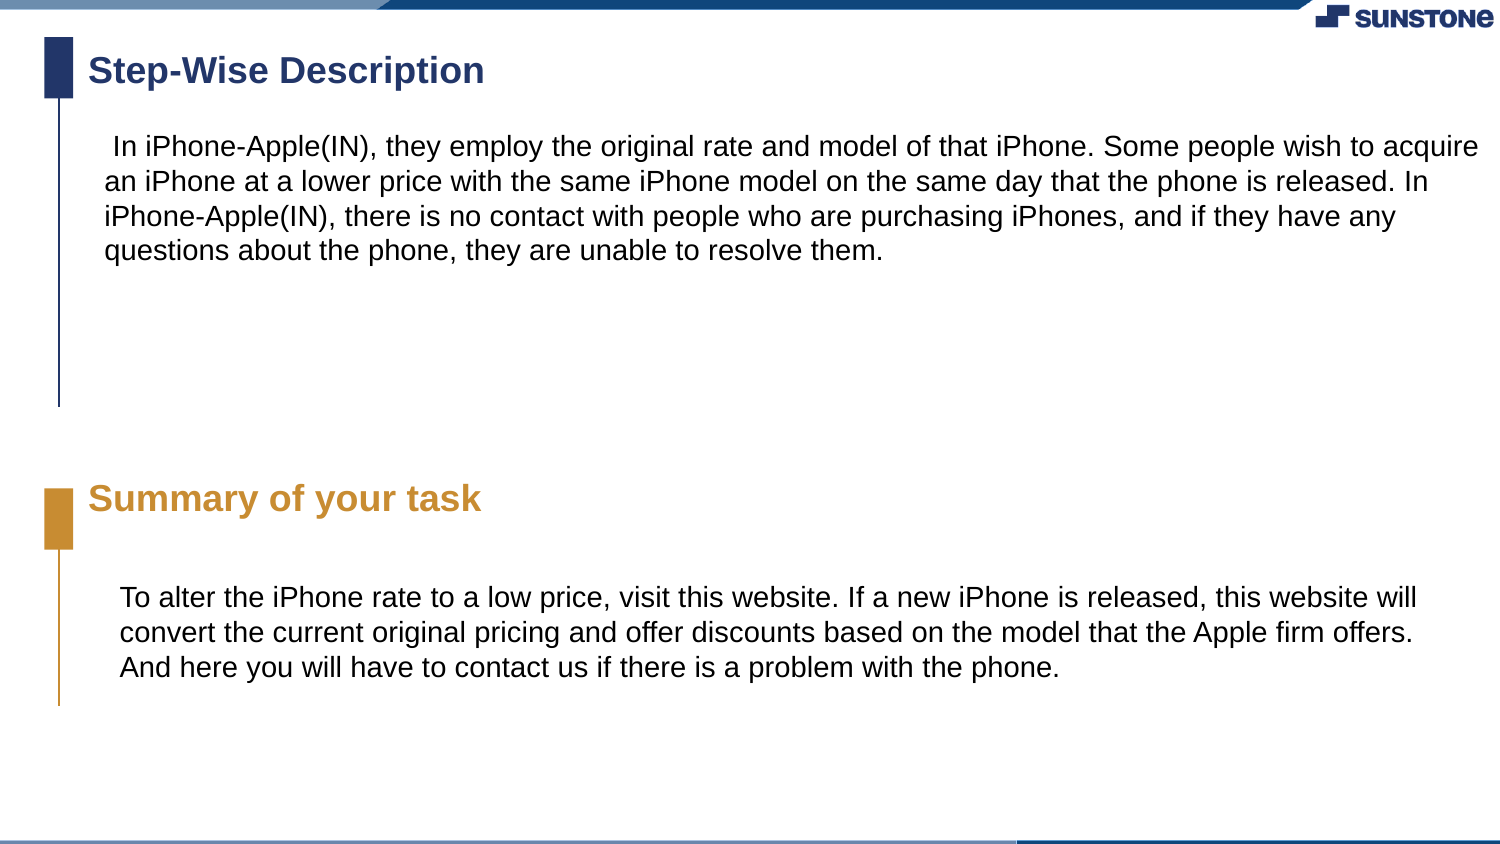

Step-Wise Description
 In iPhone-Apple(IN), they employ the original rate and model of that iPhone. Some people wish to acquire an iPhone at a lower price with the same iPhone model on the same day that the phone is released. In iPhone-Apple(IN), there is no contact with people who are purchasing iPhones, and if they have any questions about the phone, they are unable to resolve them.
Summary of your task
To alter the iPhone rate to a low price, visit this website. If a new iPhone is released, this website will convert the current original pricing and offer discounts based on the model that the Apple firm offers. And here you will have to contact us if there is a problem with the phone.